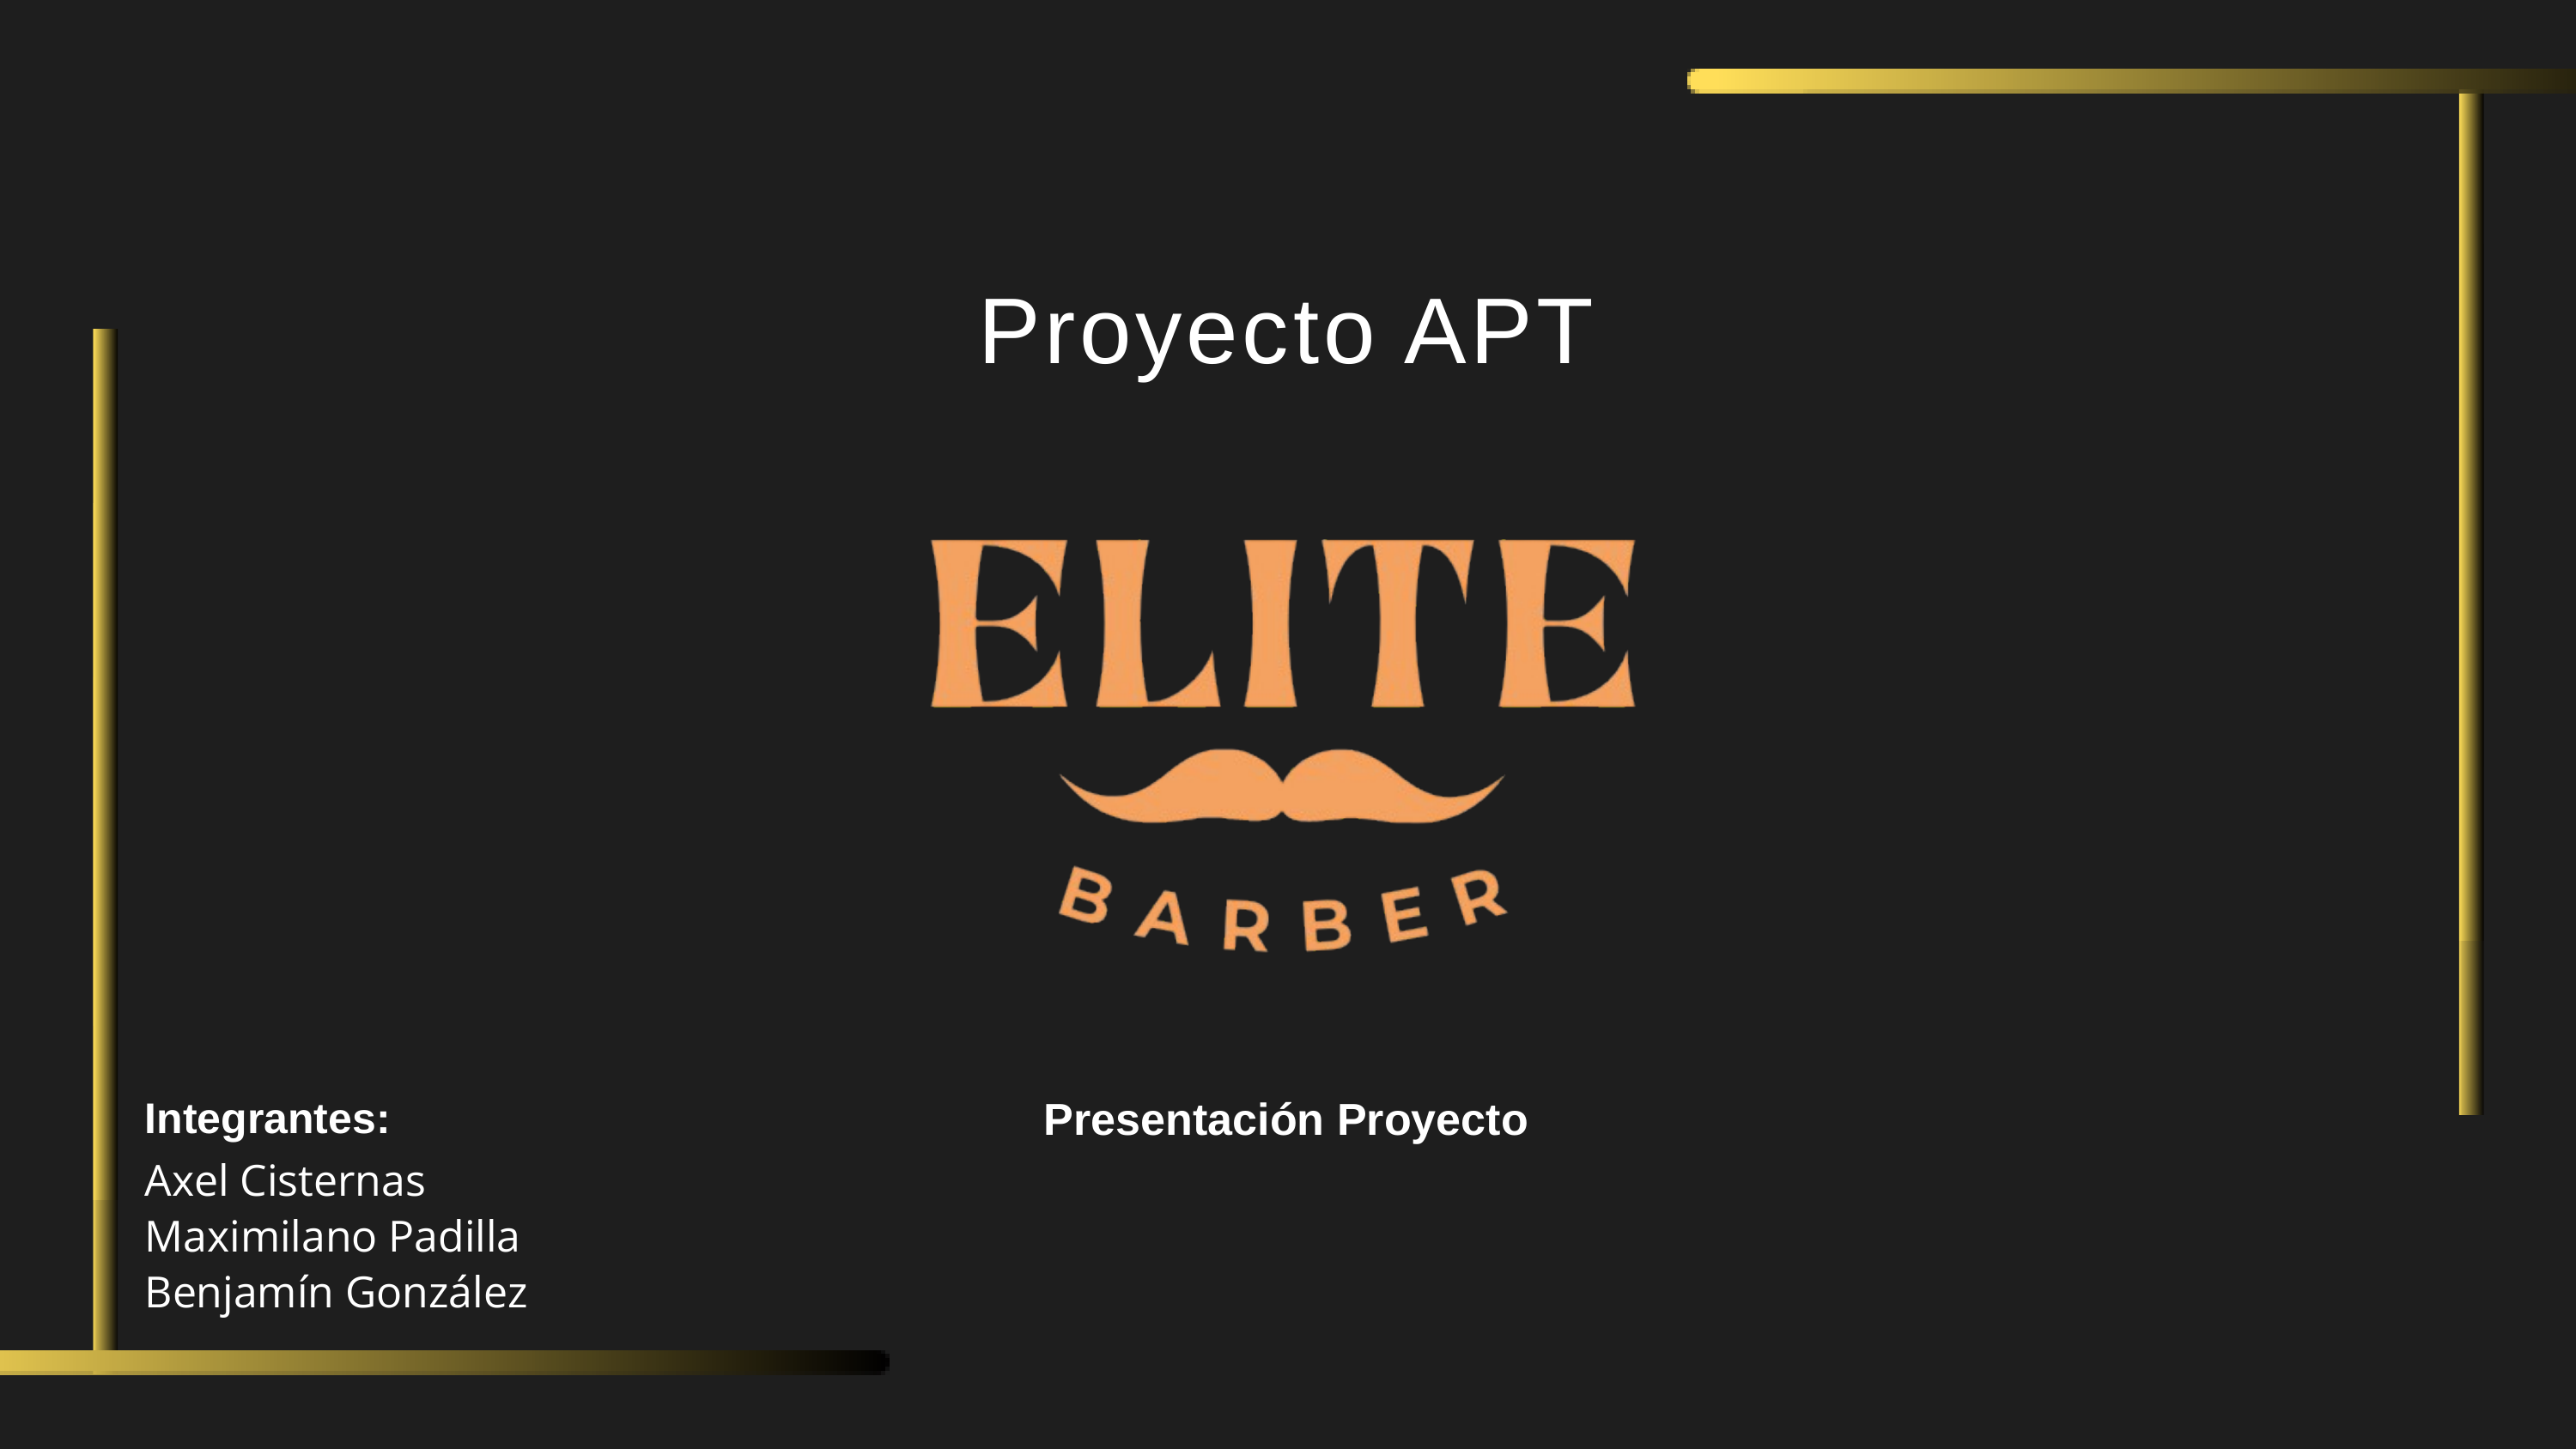

Proyecto APT

Integrantes:
Presentación Proyecto
Axel Cisternas
Maximilano Padilla
Benjamín González